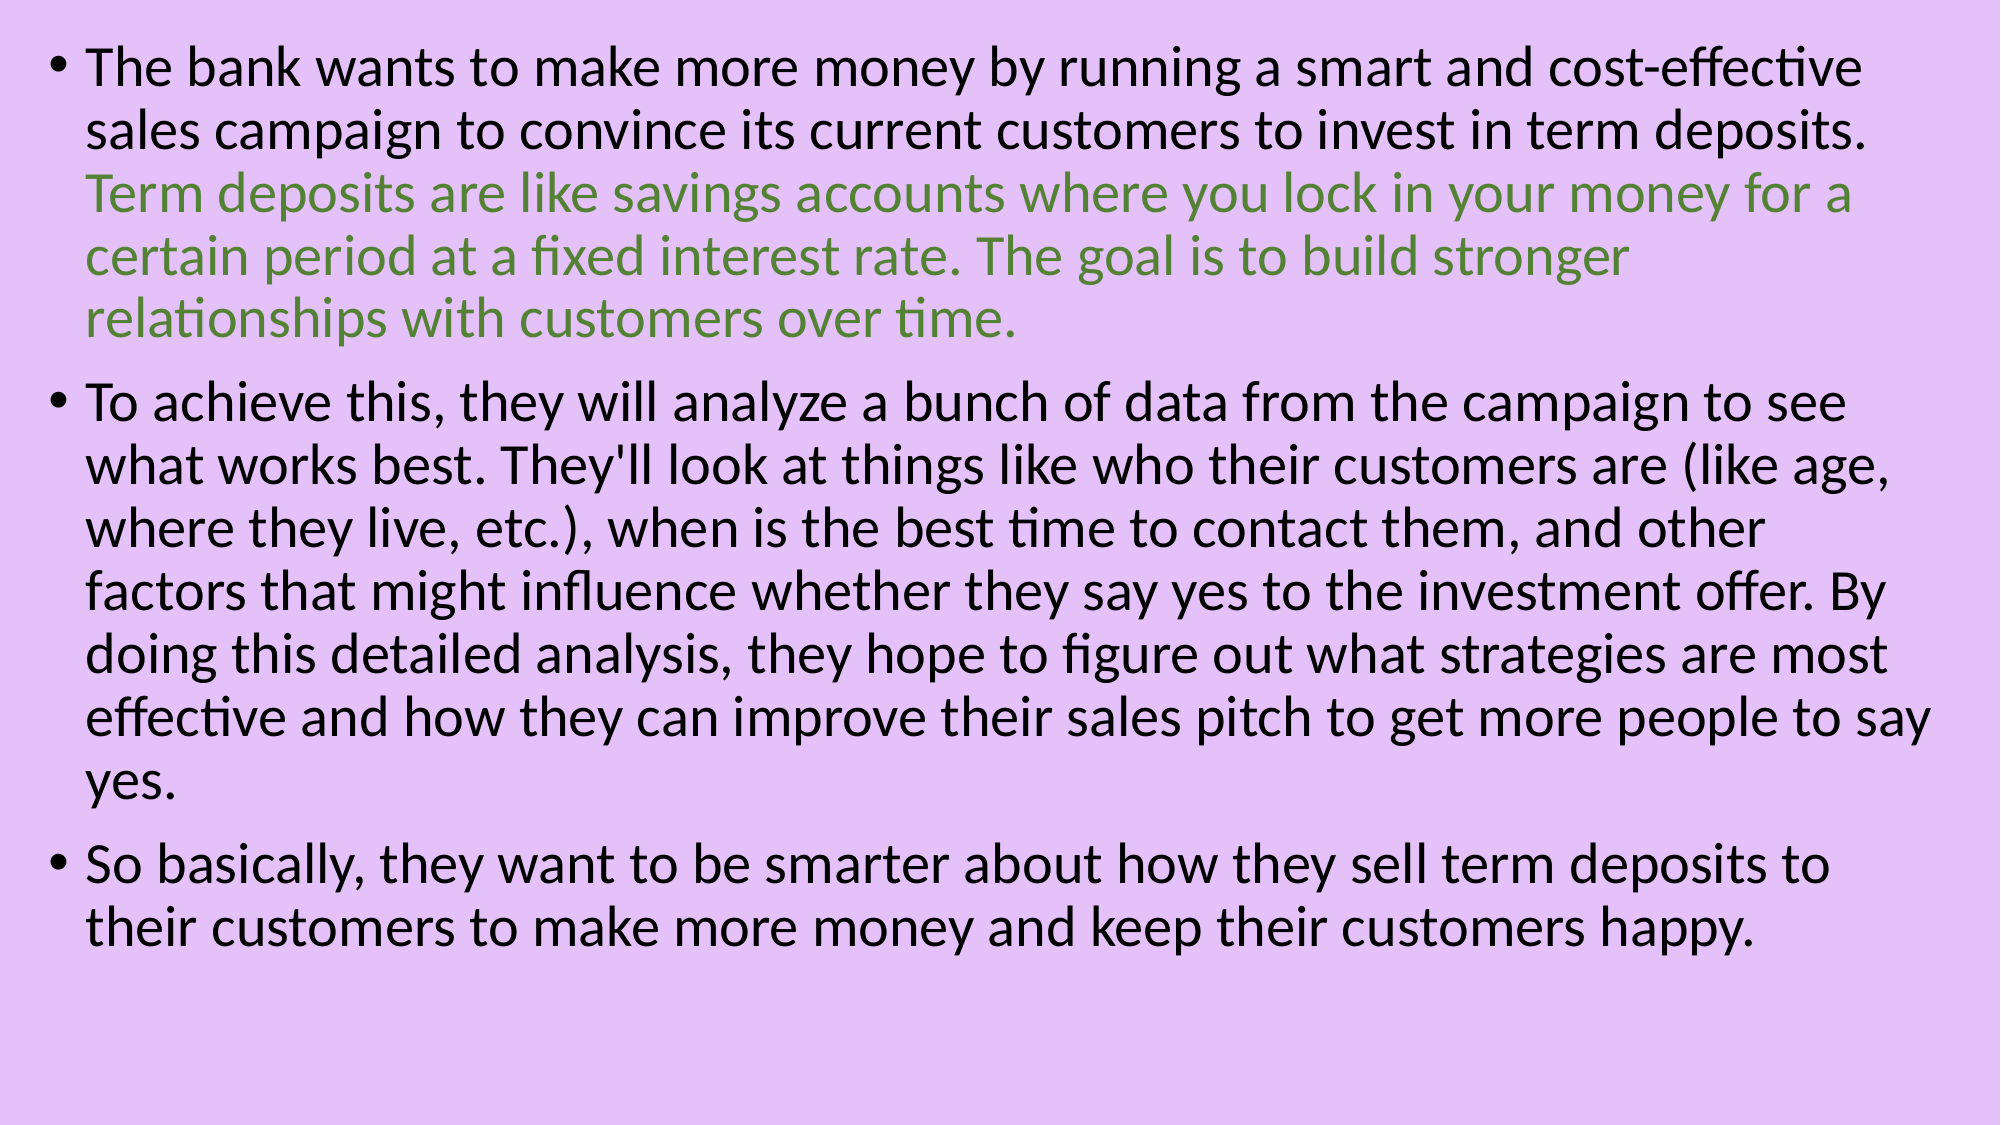

The bank wants to make more money by running a smart and cost-effective sales campaign to convince its current customers to invest in term deposits. Term deposits are like savings accounts where you lock in your money for a certain period at a fixed interest rate. The goal is to build stronger relationships with customers over time.
To achieve this, they will analyze a bunch of data from the campaign to see what works best. They'll look at things like who their customers are (like age, where they live, etc.), when is the best time to contact them, and other factors that might influence whether they say yes to the investment offer. By doing this detailed analysis, they hope to figure out what strategies are most effective and how they can improve their sales pitch to get more people to say yes.
So basically, they want to be smarter about how they sell term deposits to their customers to make more money and keep their customers happy.